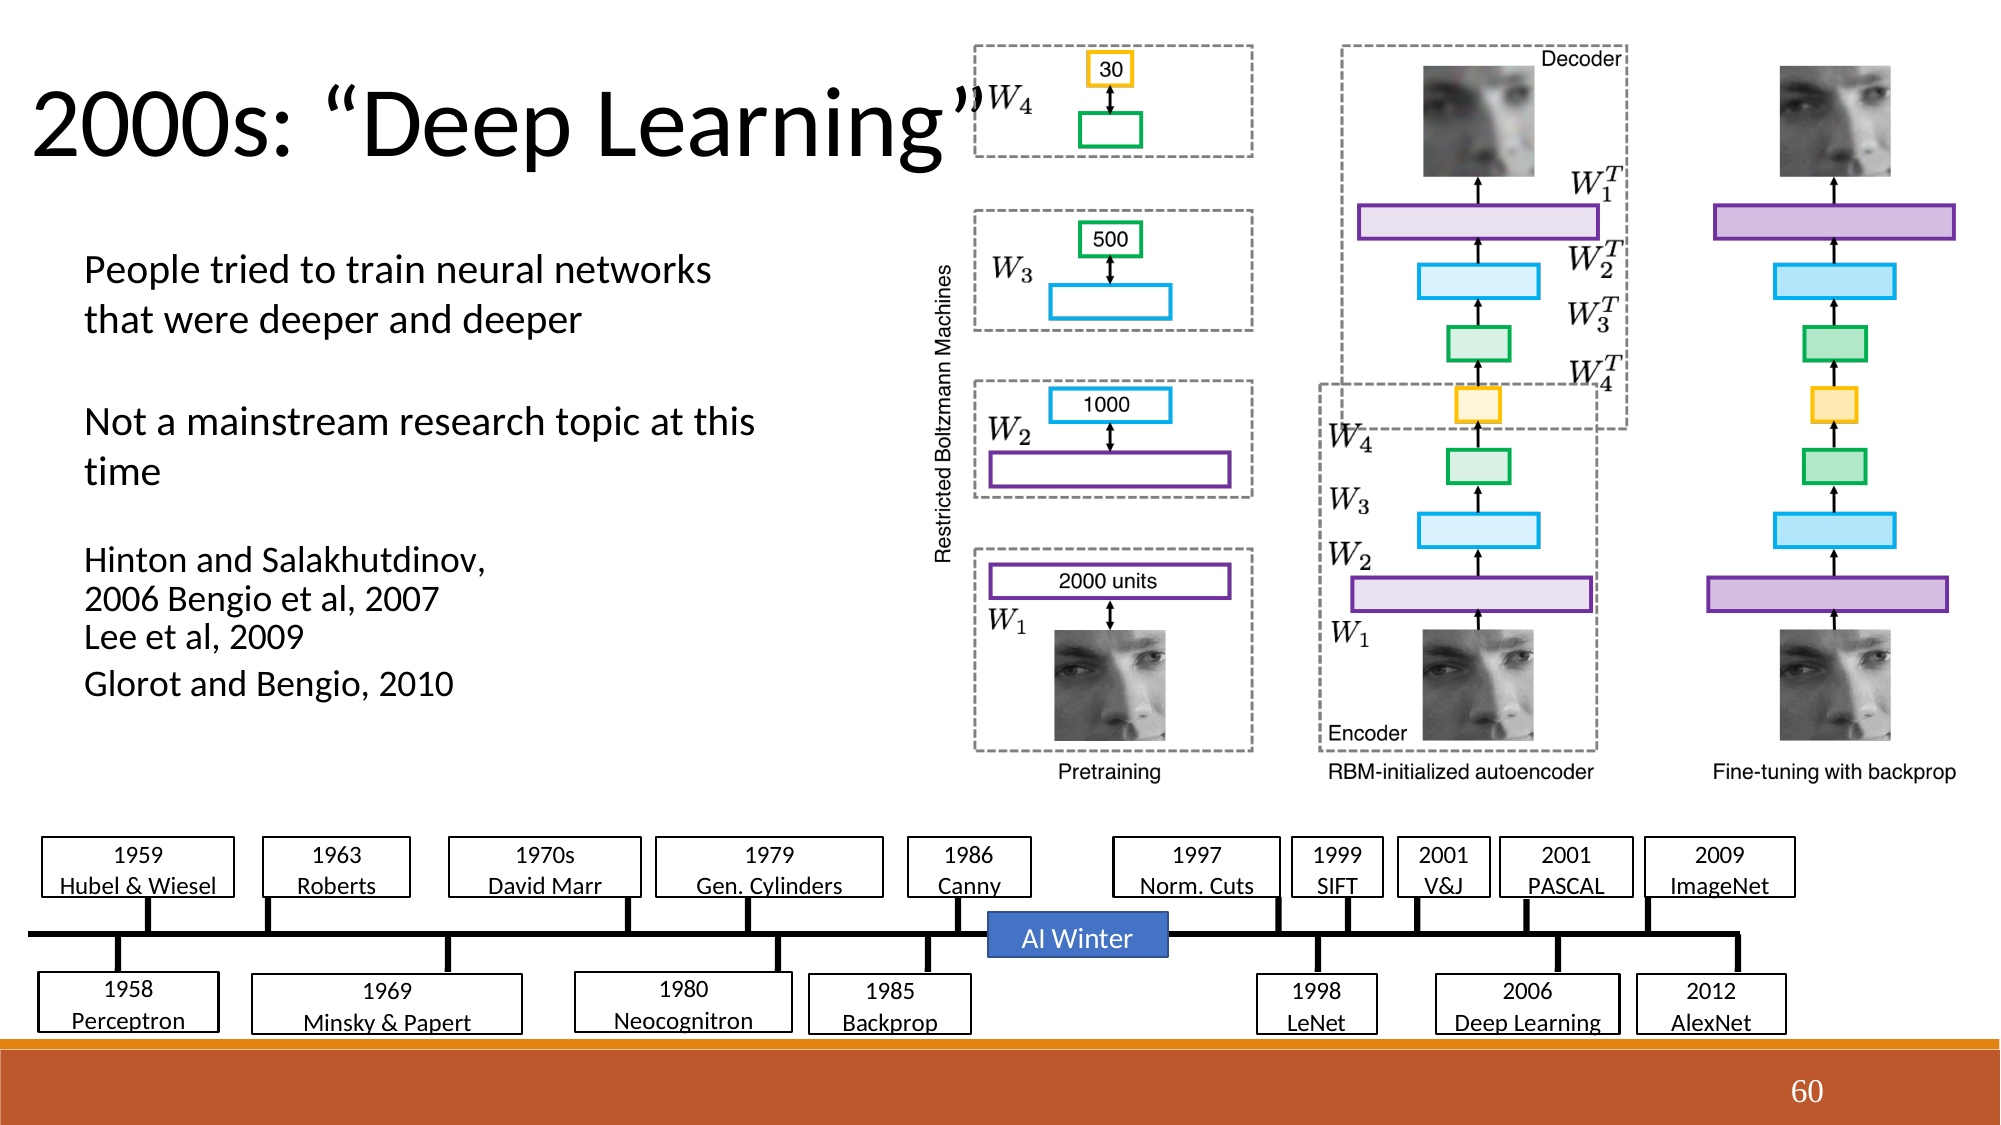

2000s: “Deep Learning”
People tried to train neural networks that were deeper and deeper

Not a mainstream research topic at this time
Hinton and Salakhutdinov, 2006 Bengio et al, 2007
Lee et al, 2009
Glorot and Bengio, 2010

1959
Hubel & Wiesel
1963
Roberts
1970s
David Marr
1979
Gen. Cylinders
1986
Canny
1997
Norm. Cuts
1999
SIFT
2001
V&J
2001
PASCAL
2009
ImageNet

AI Winter

1958
Perceptron
1980
Neocognitron

1969
Minsky & Papert
1985
Backprop
1998
LeNet
2006
Deep Learning
2012
AlexNet
60